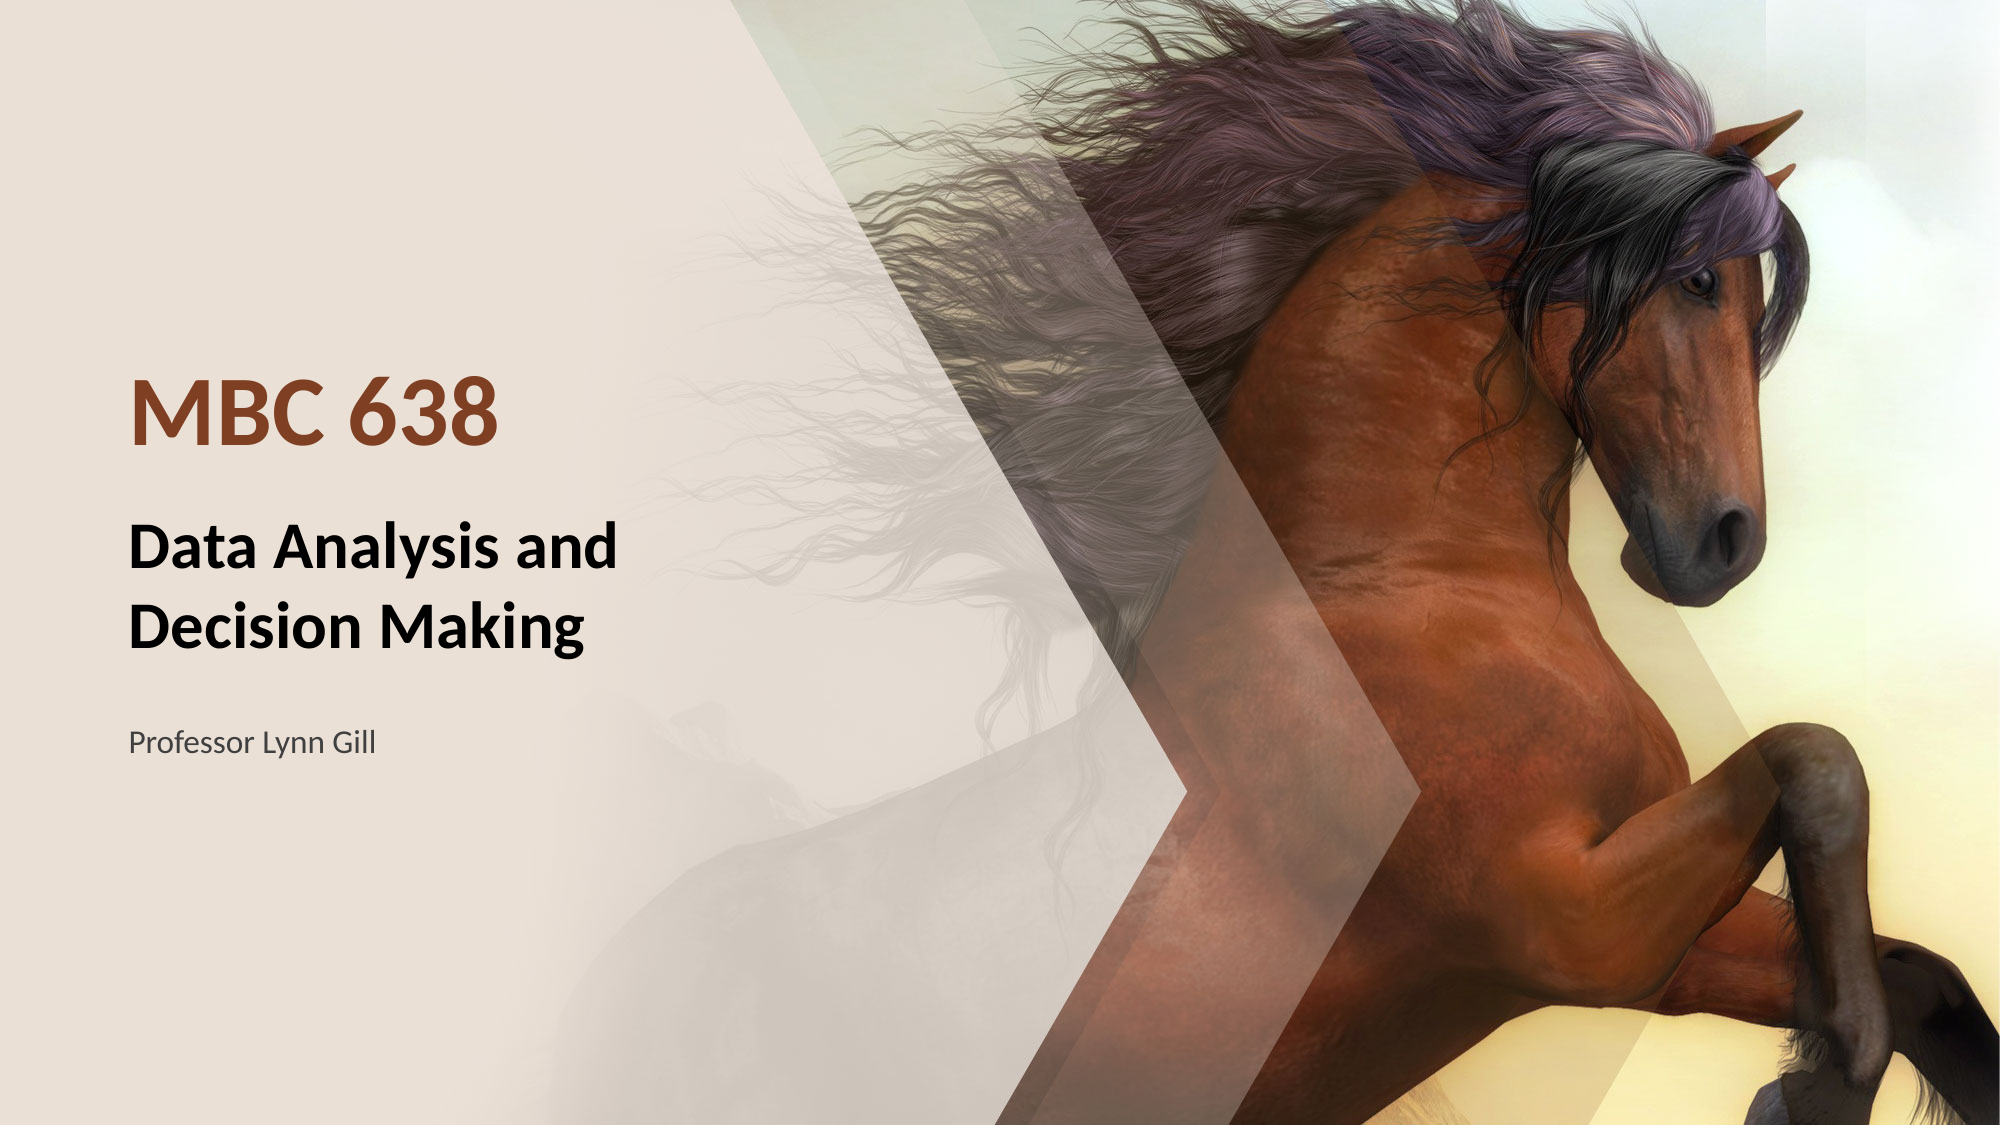

MBC 638
Data Analysis and Decision Making
Professor Lynn Gill